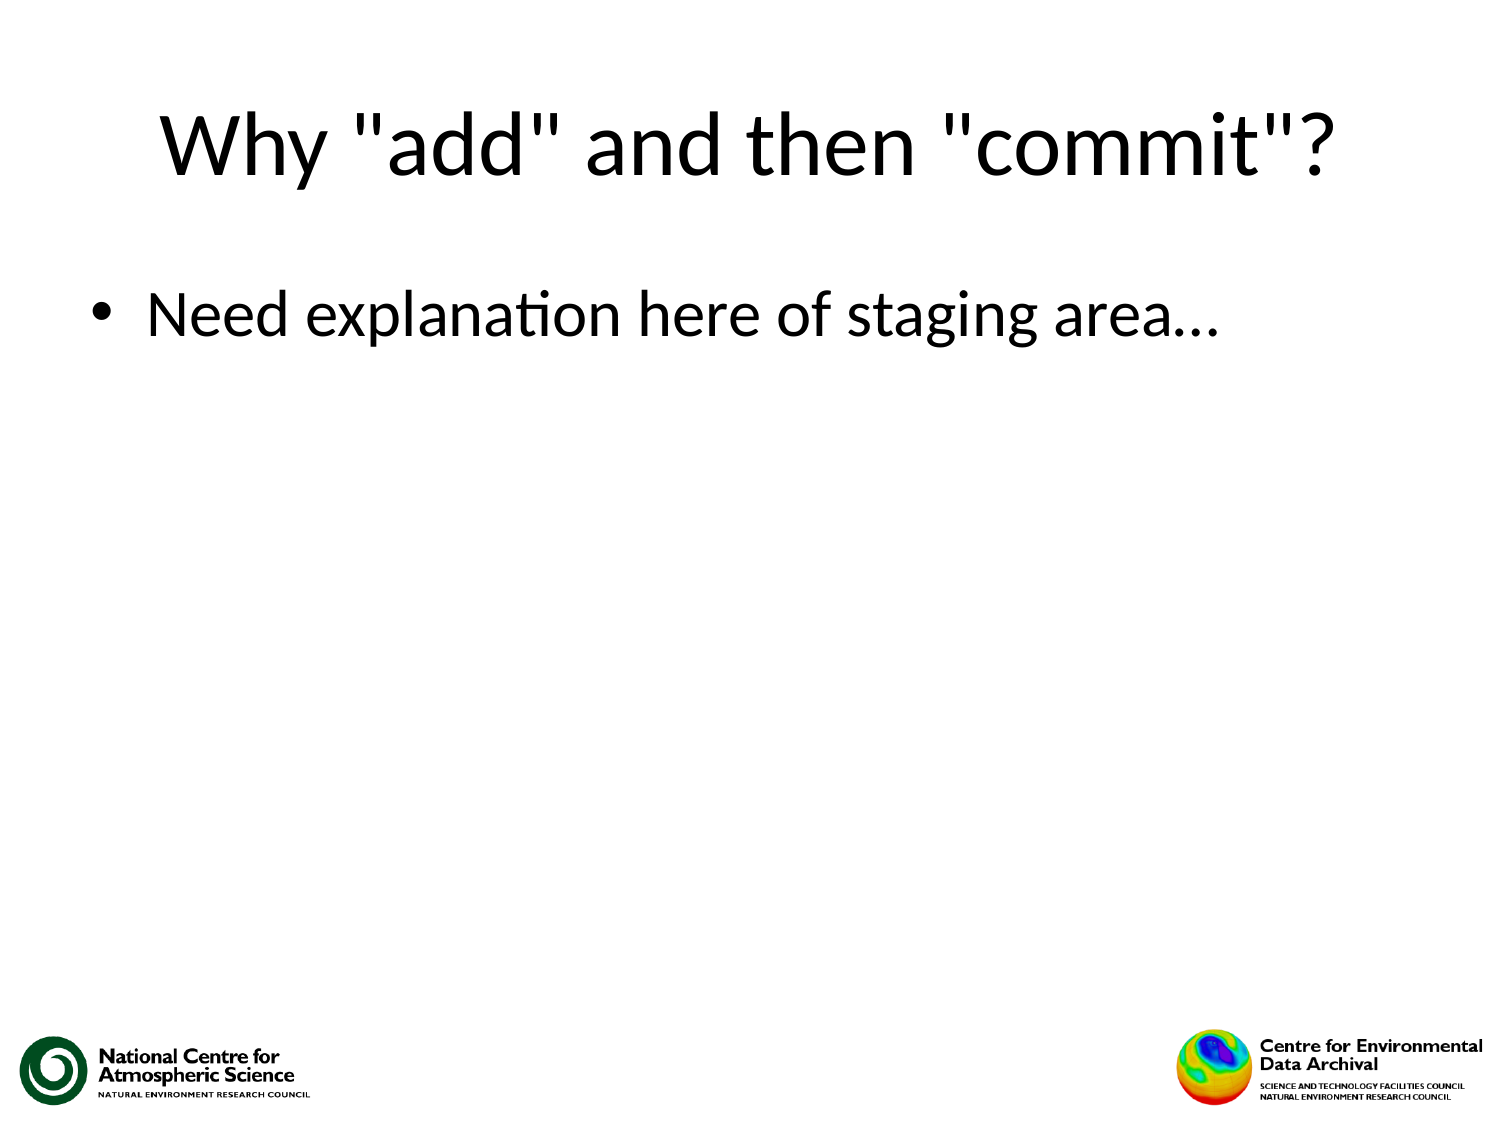

# Why "add" and then "commit"?
Need explanation here of staging area…